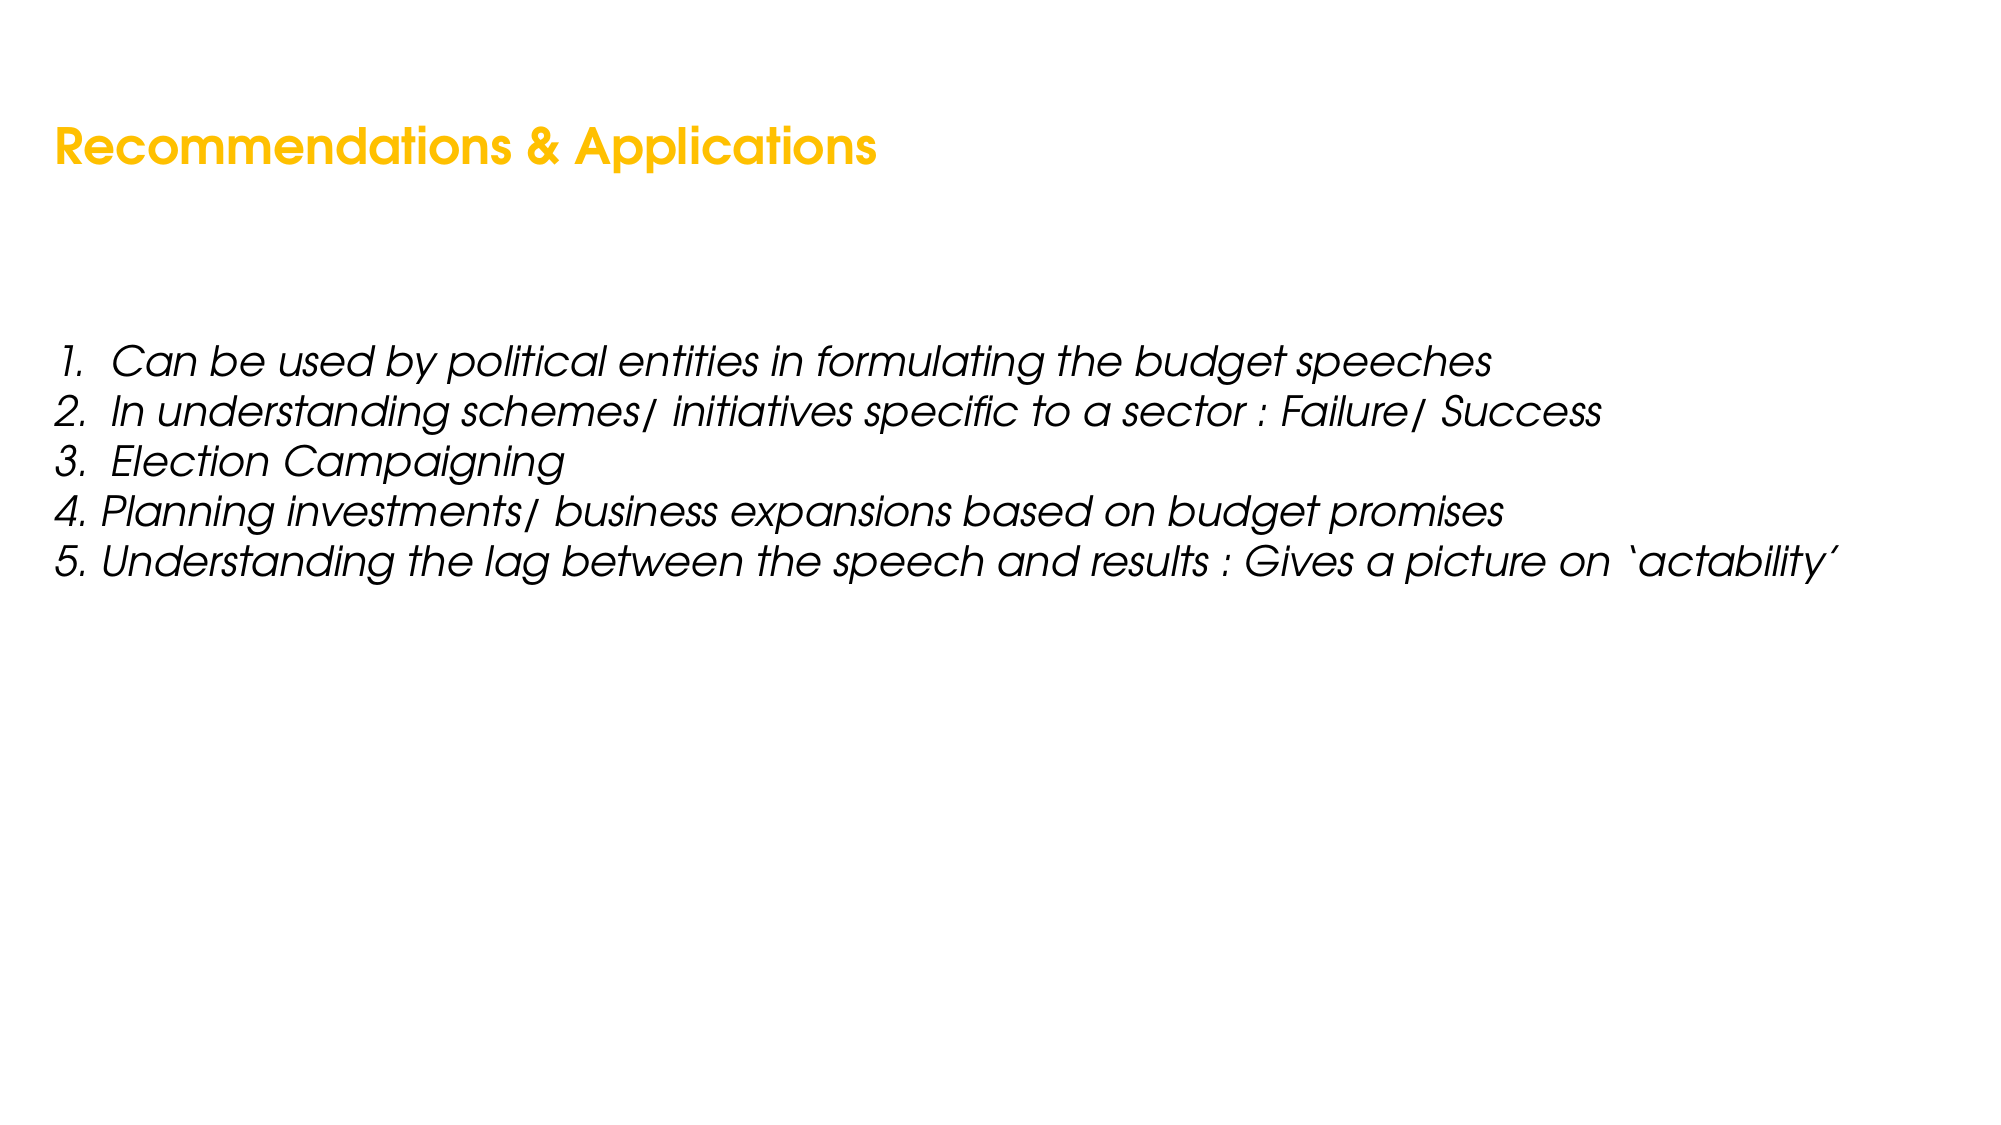

Recommendations & Applications
Can be used by political entities in formulating the budget speeches
In understanding schemes/ initiatives specific to a sector : Failure/ Success
Election Campaigning
4. Planning investments/ business expansions based on budget promises
5. Understanding the lag between the speech and results : Gives a picture on ‘actability’